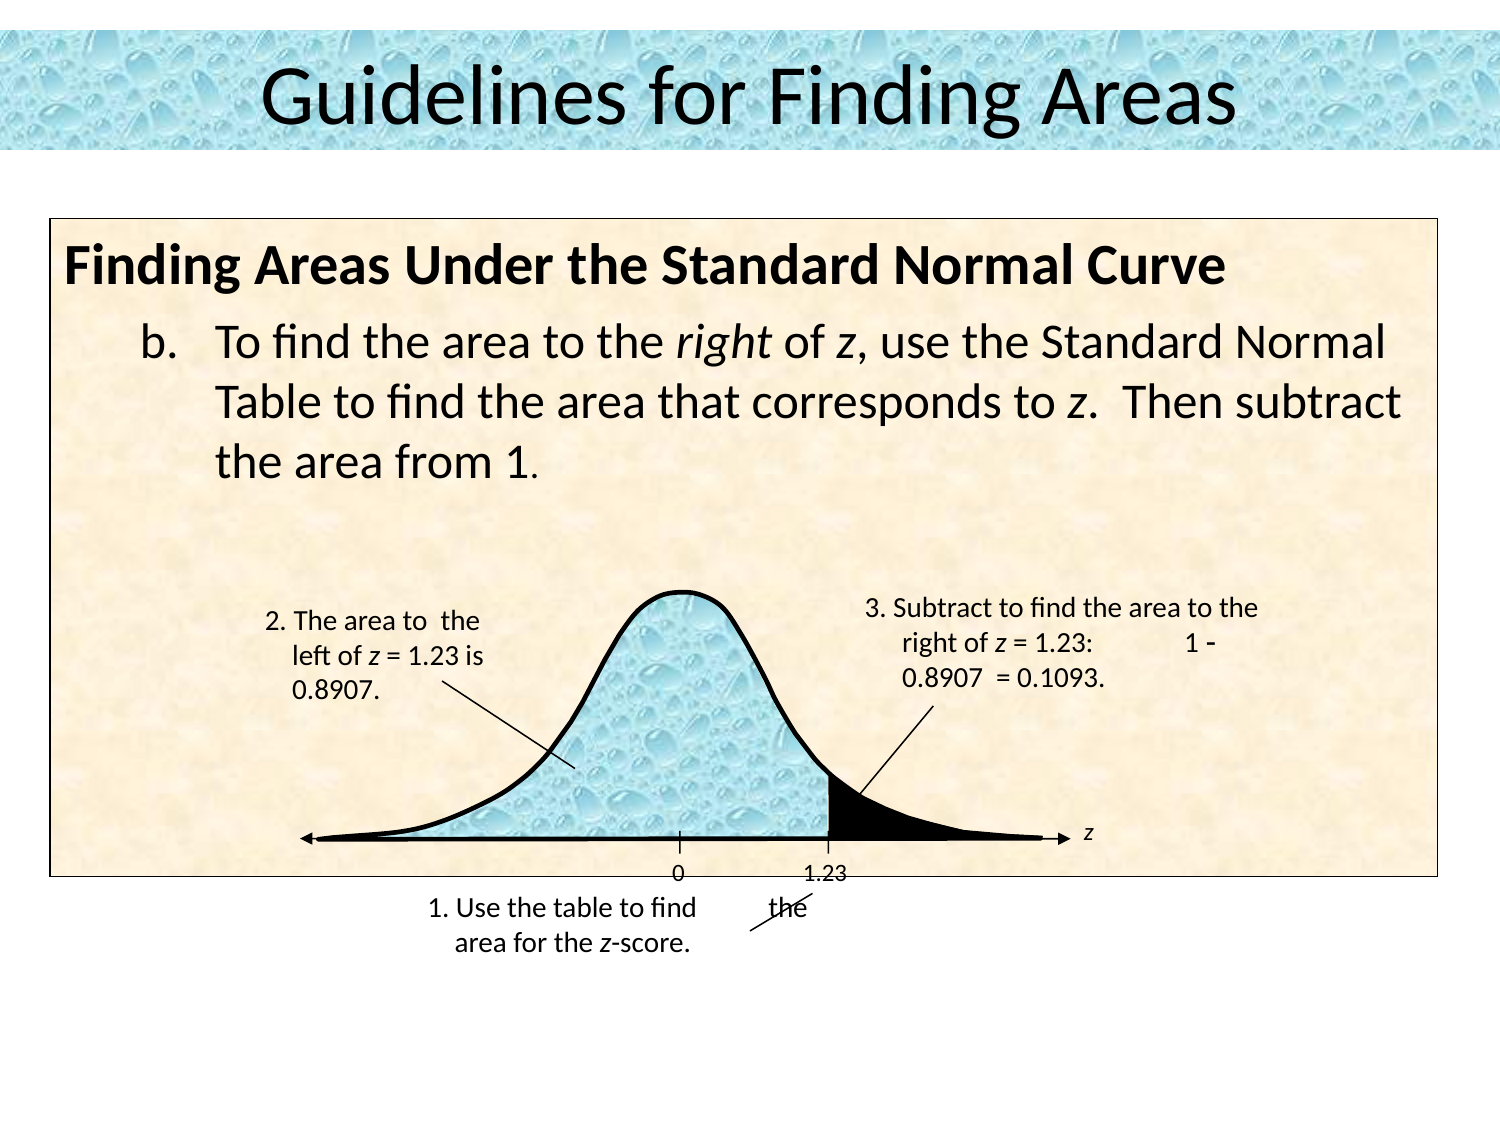

# Guidelines for Finding Areas
Finding Areas Under the Standard Normal Curve
To find the area to the right of z, use the Standard Normal Table to find the area that corresponds to z.  Then subtract the area from 1.

3. Subtract to find the area to the right of z = 1.23:              1 − 0.8907  = 0.1093.

z

0

1.23

2. The area to  the left of z = 1.23 is 0.8907.

1. Use the table to find           the area for the z-score.